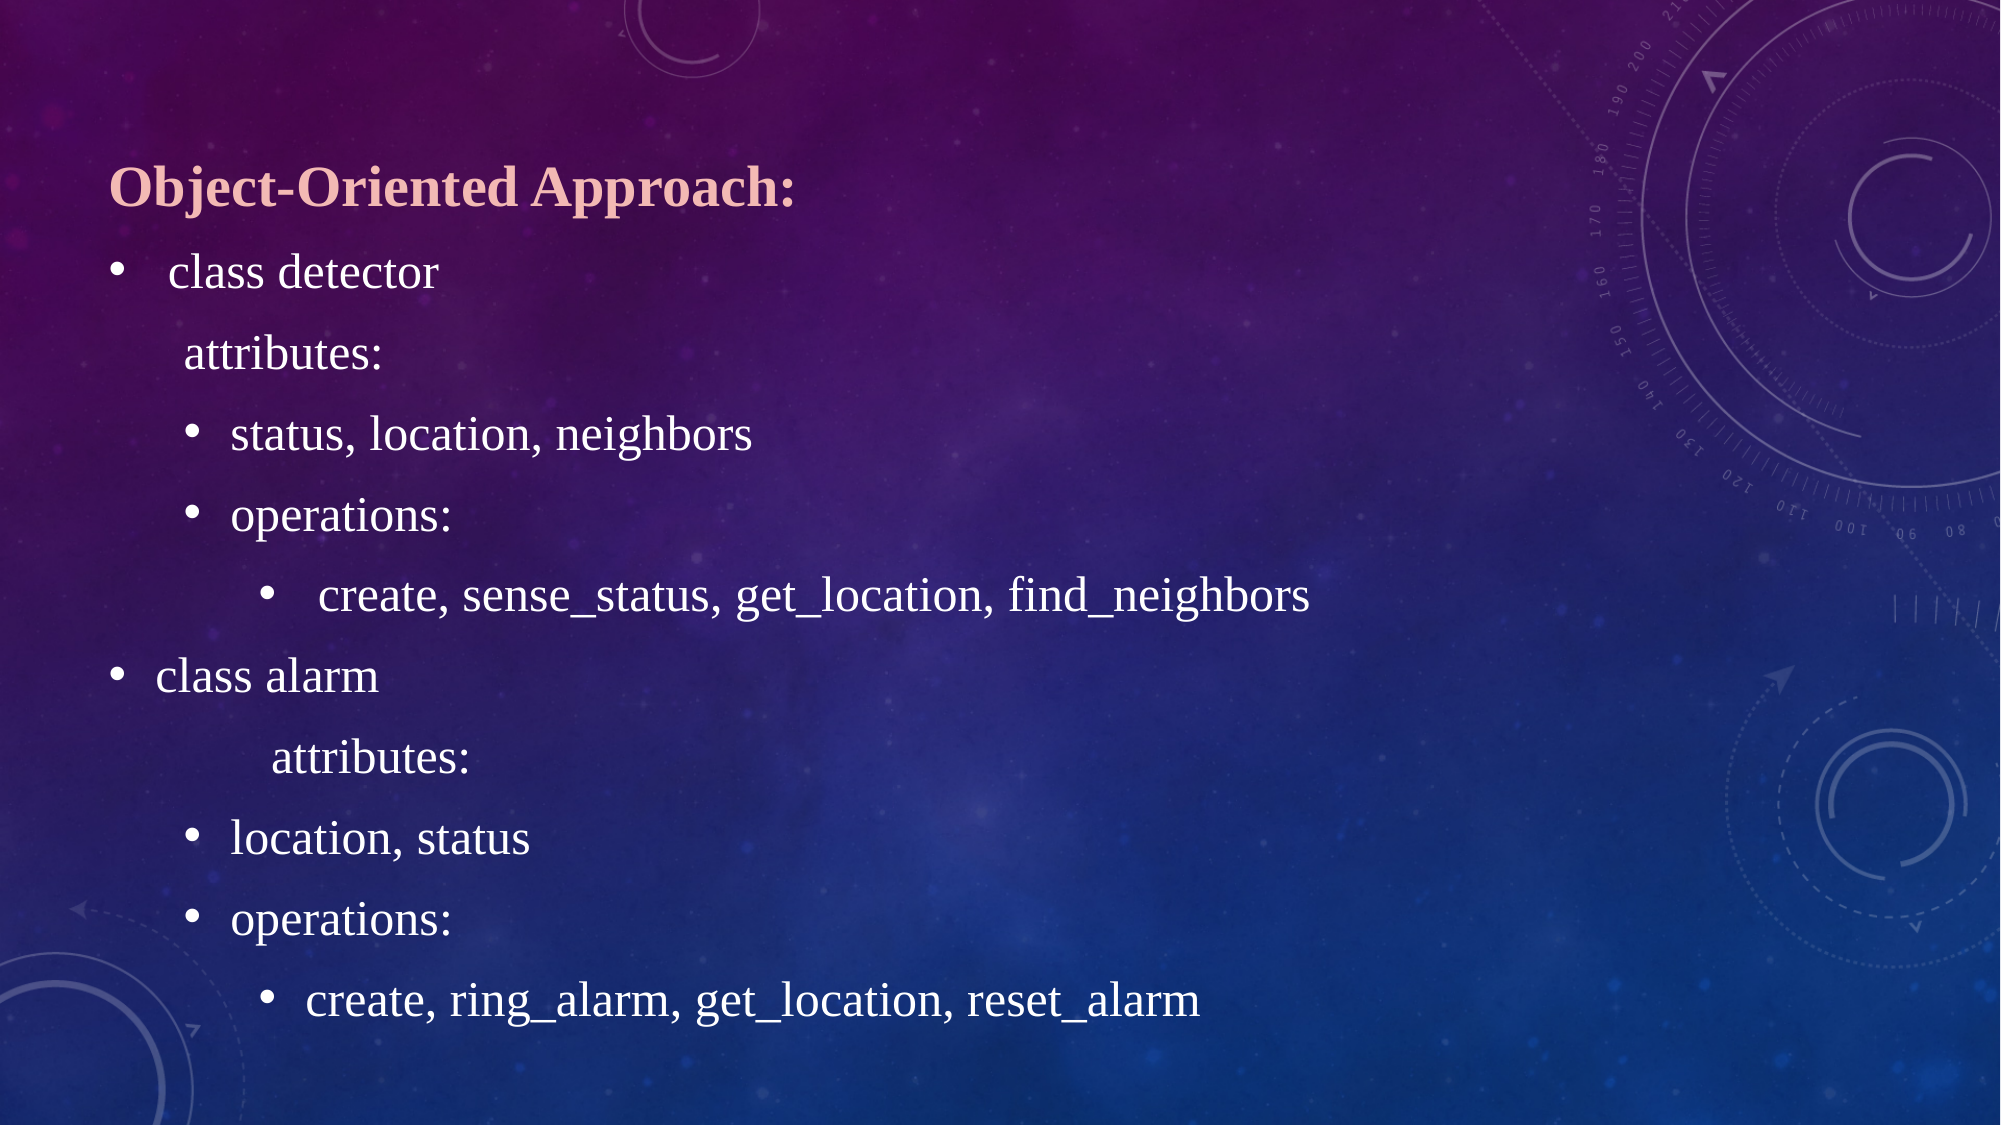

Object-Oriented Approach:
 class detector
attributes:
status, location, neighbors
operations:
 create, sense_status, get_location, find_neighbors
class alarm
	 attributes:
location, status
operations:
create, ring_alarm, get_location, reset_alarm